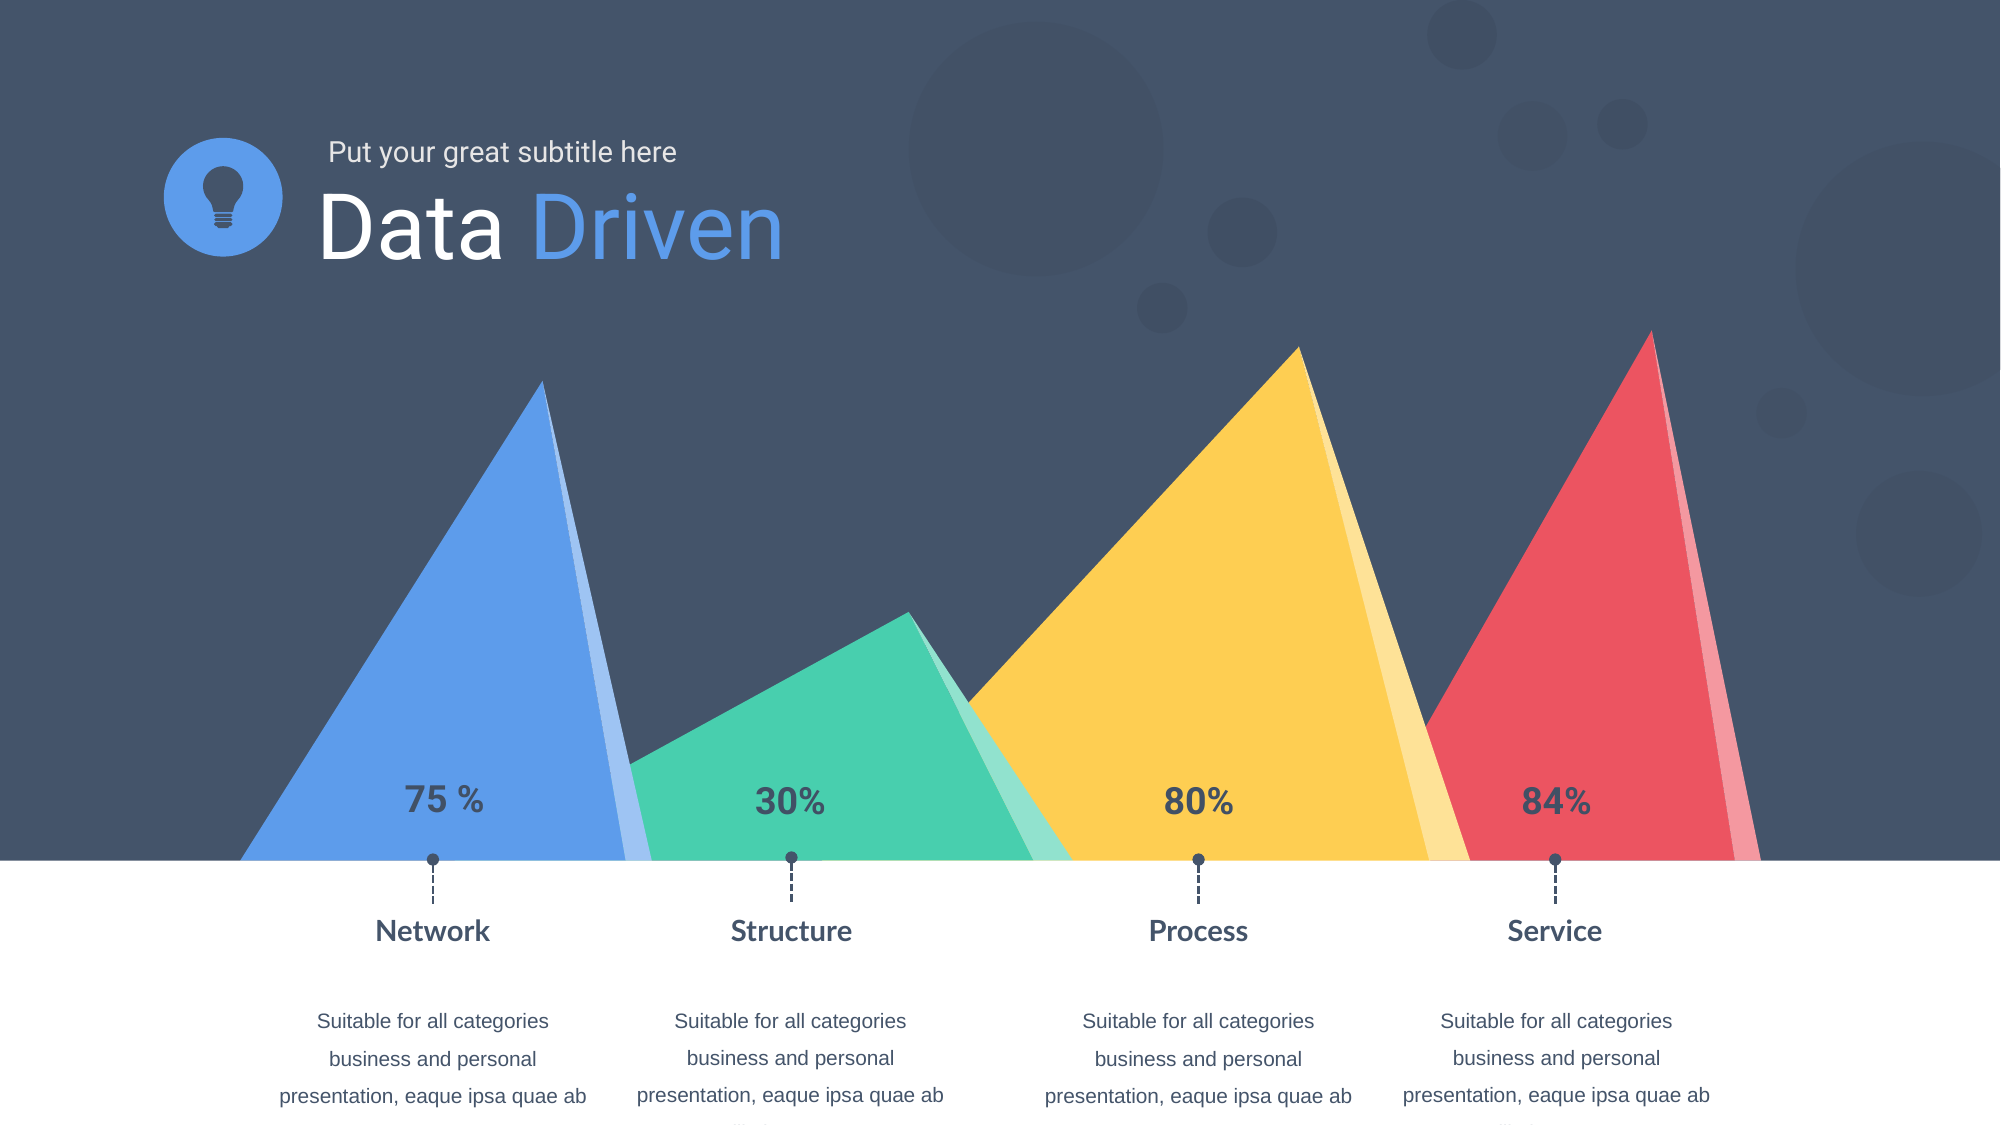

Put your great subtitle here

Data Driven

75 %
30%
80%
84%

Network
Structure
Process
Service

Suitable for all categories business and personal presentation, eaque ipsa quae ab illo inventore
Suitable for all categories business and personal presentation, eaque ipsa quae ab illo inventore
Suitable for all categories business and personal presentation, eaque ipsa quae ab illo inventore
Suitable for all categories business and personal presentation, eaque ipsa quae ab illo inventore